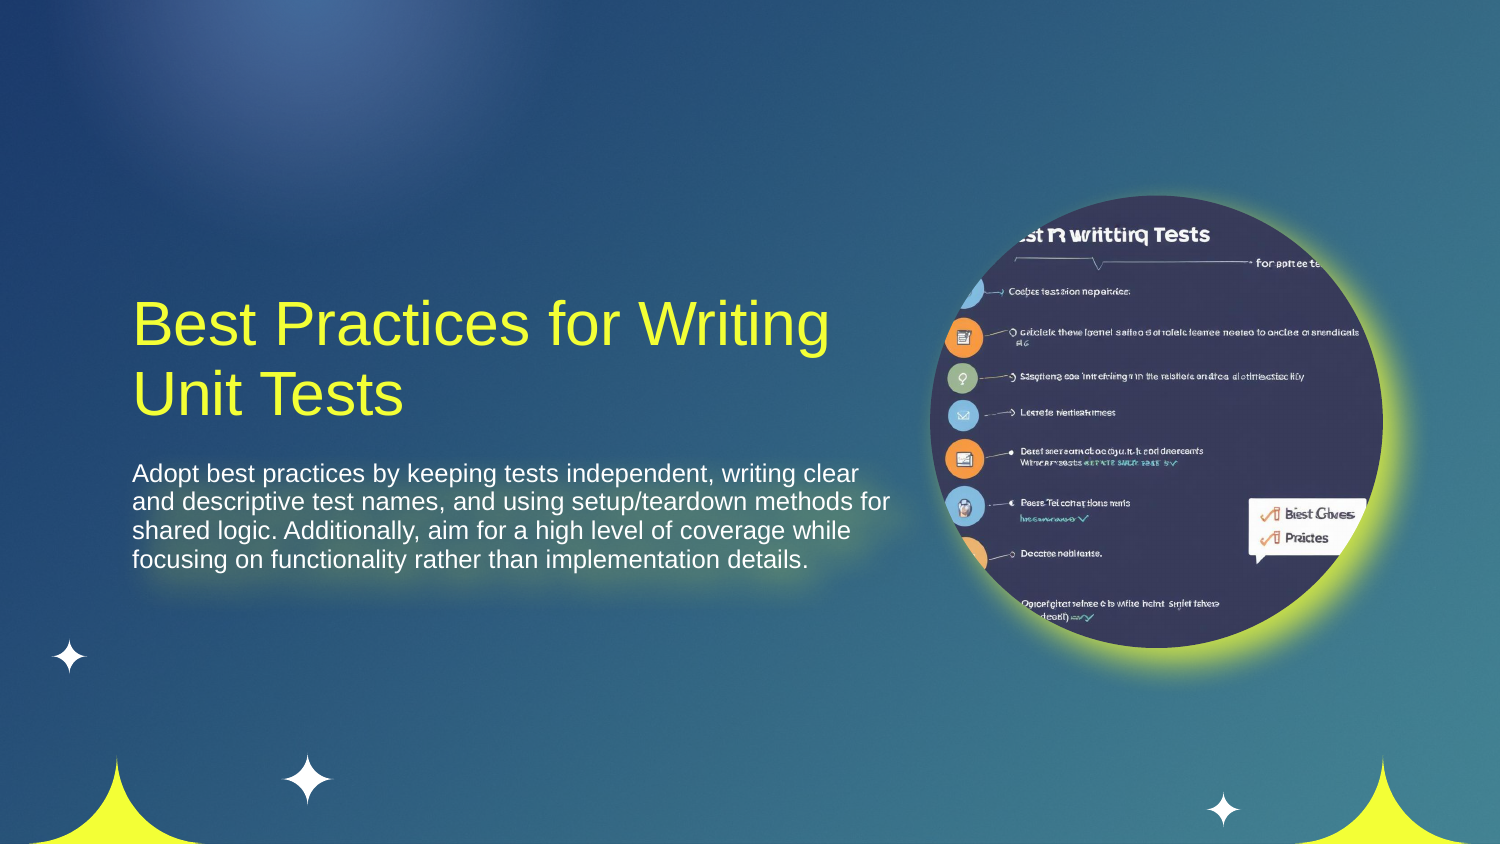

# Best Practices for Writing Unit Tests
Adopt best practices by keeping tests independent, writing clear and descriptive test names, and using setup/teardown methods for shared logic. Additionally, aim for a high level of coverage while focusing on functionality rather than implementation details.